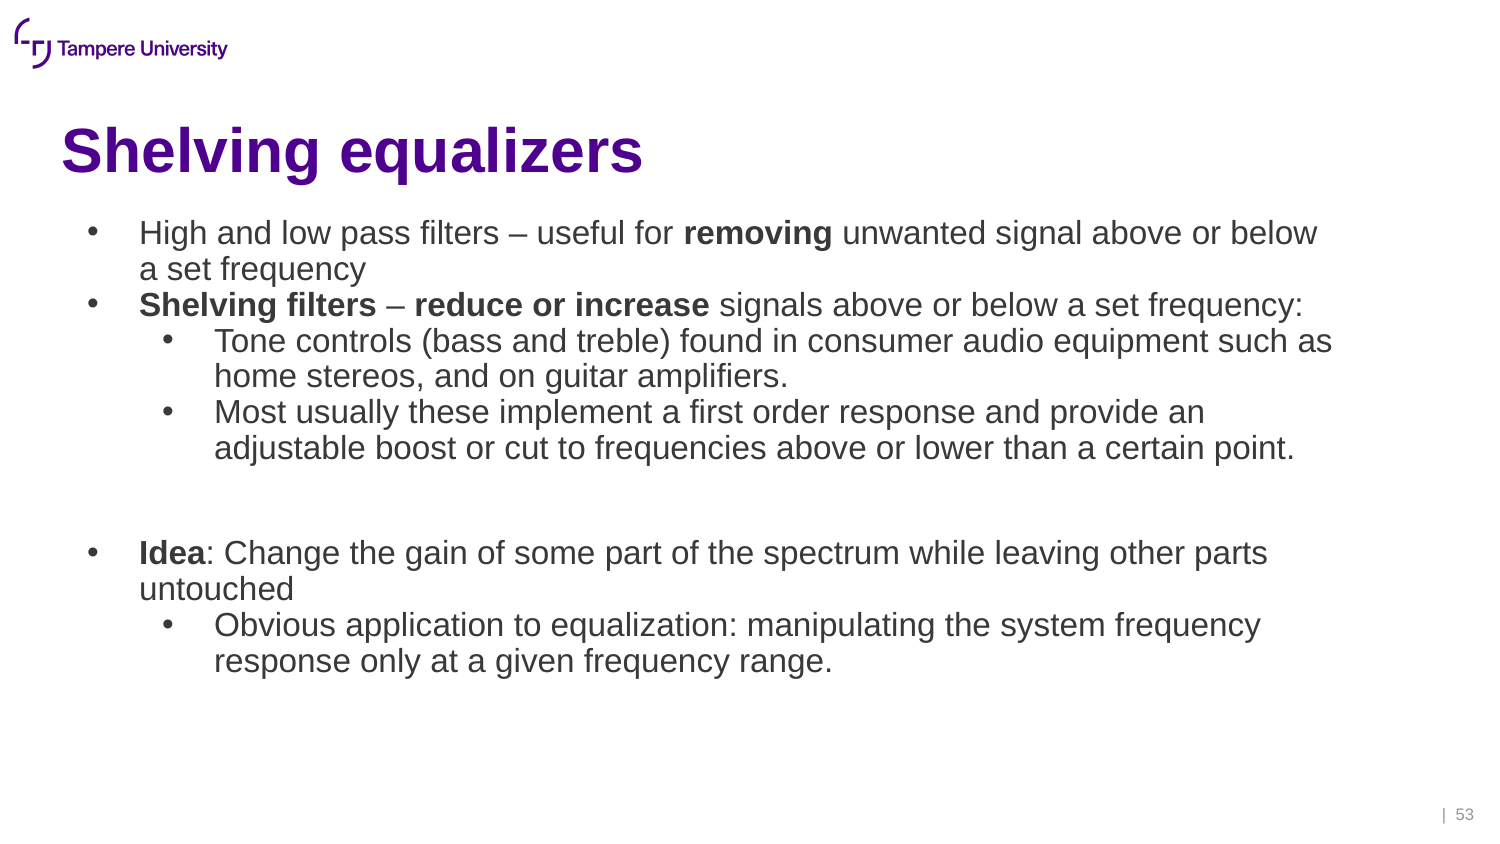

# Shelving equalizers
High and low pass filters – useful for removing unwanted signal above or below a set frequency
Shelving filters – reduce or increase signals above or below a set frequency:
Tone controls (bass and treble) found in consumer audio equipment such as home stereos, and on guitar amplifiers.
Most usually these implement a first order response and provide an adjustable boost or cut to frequencies above or lower than a certain point.

Idea: Change the gain of some part of the spectrum while leaving other parts untouched
Obvious application to equalization: manipulating the system frequency response only at a given frequency range.

|  53